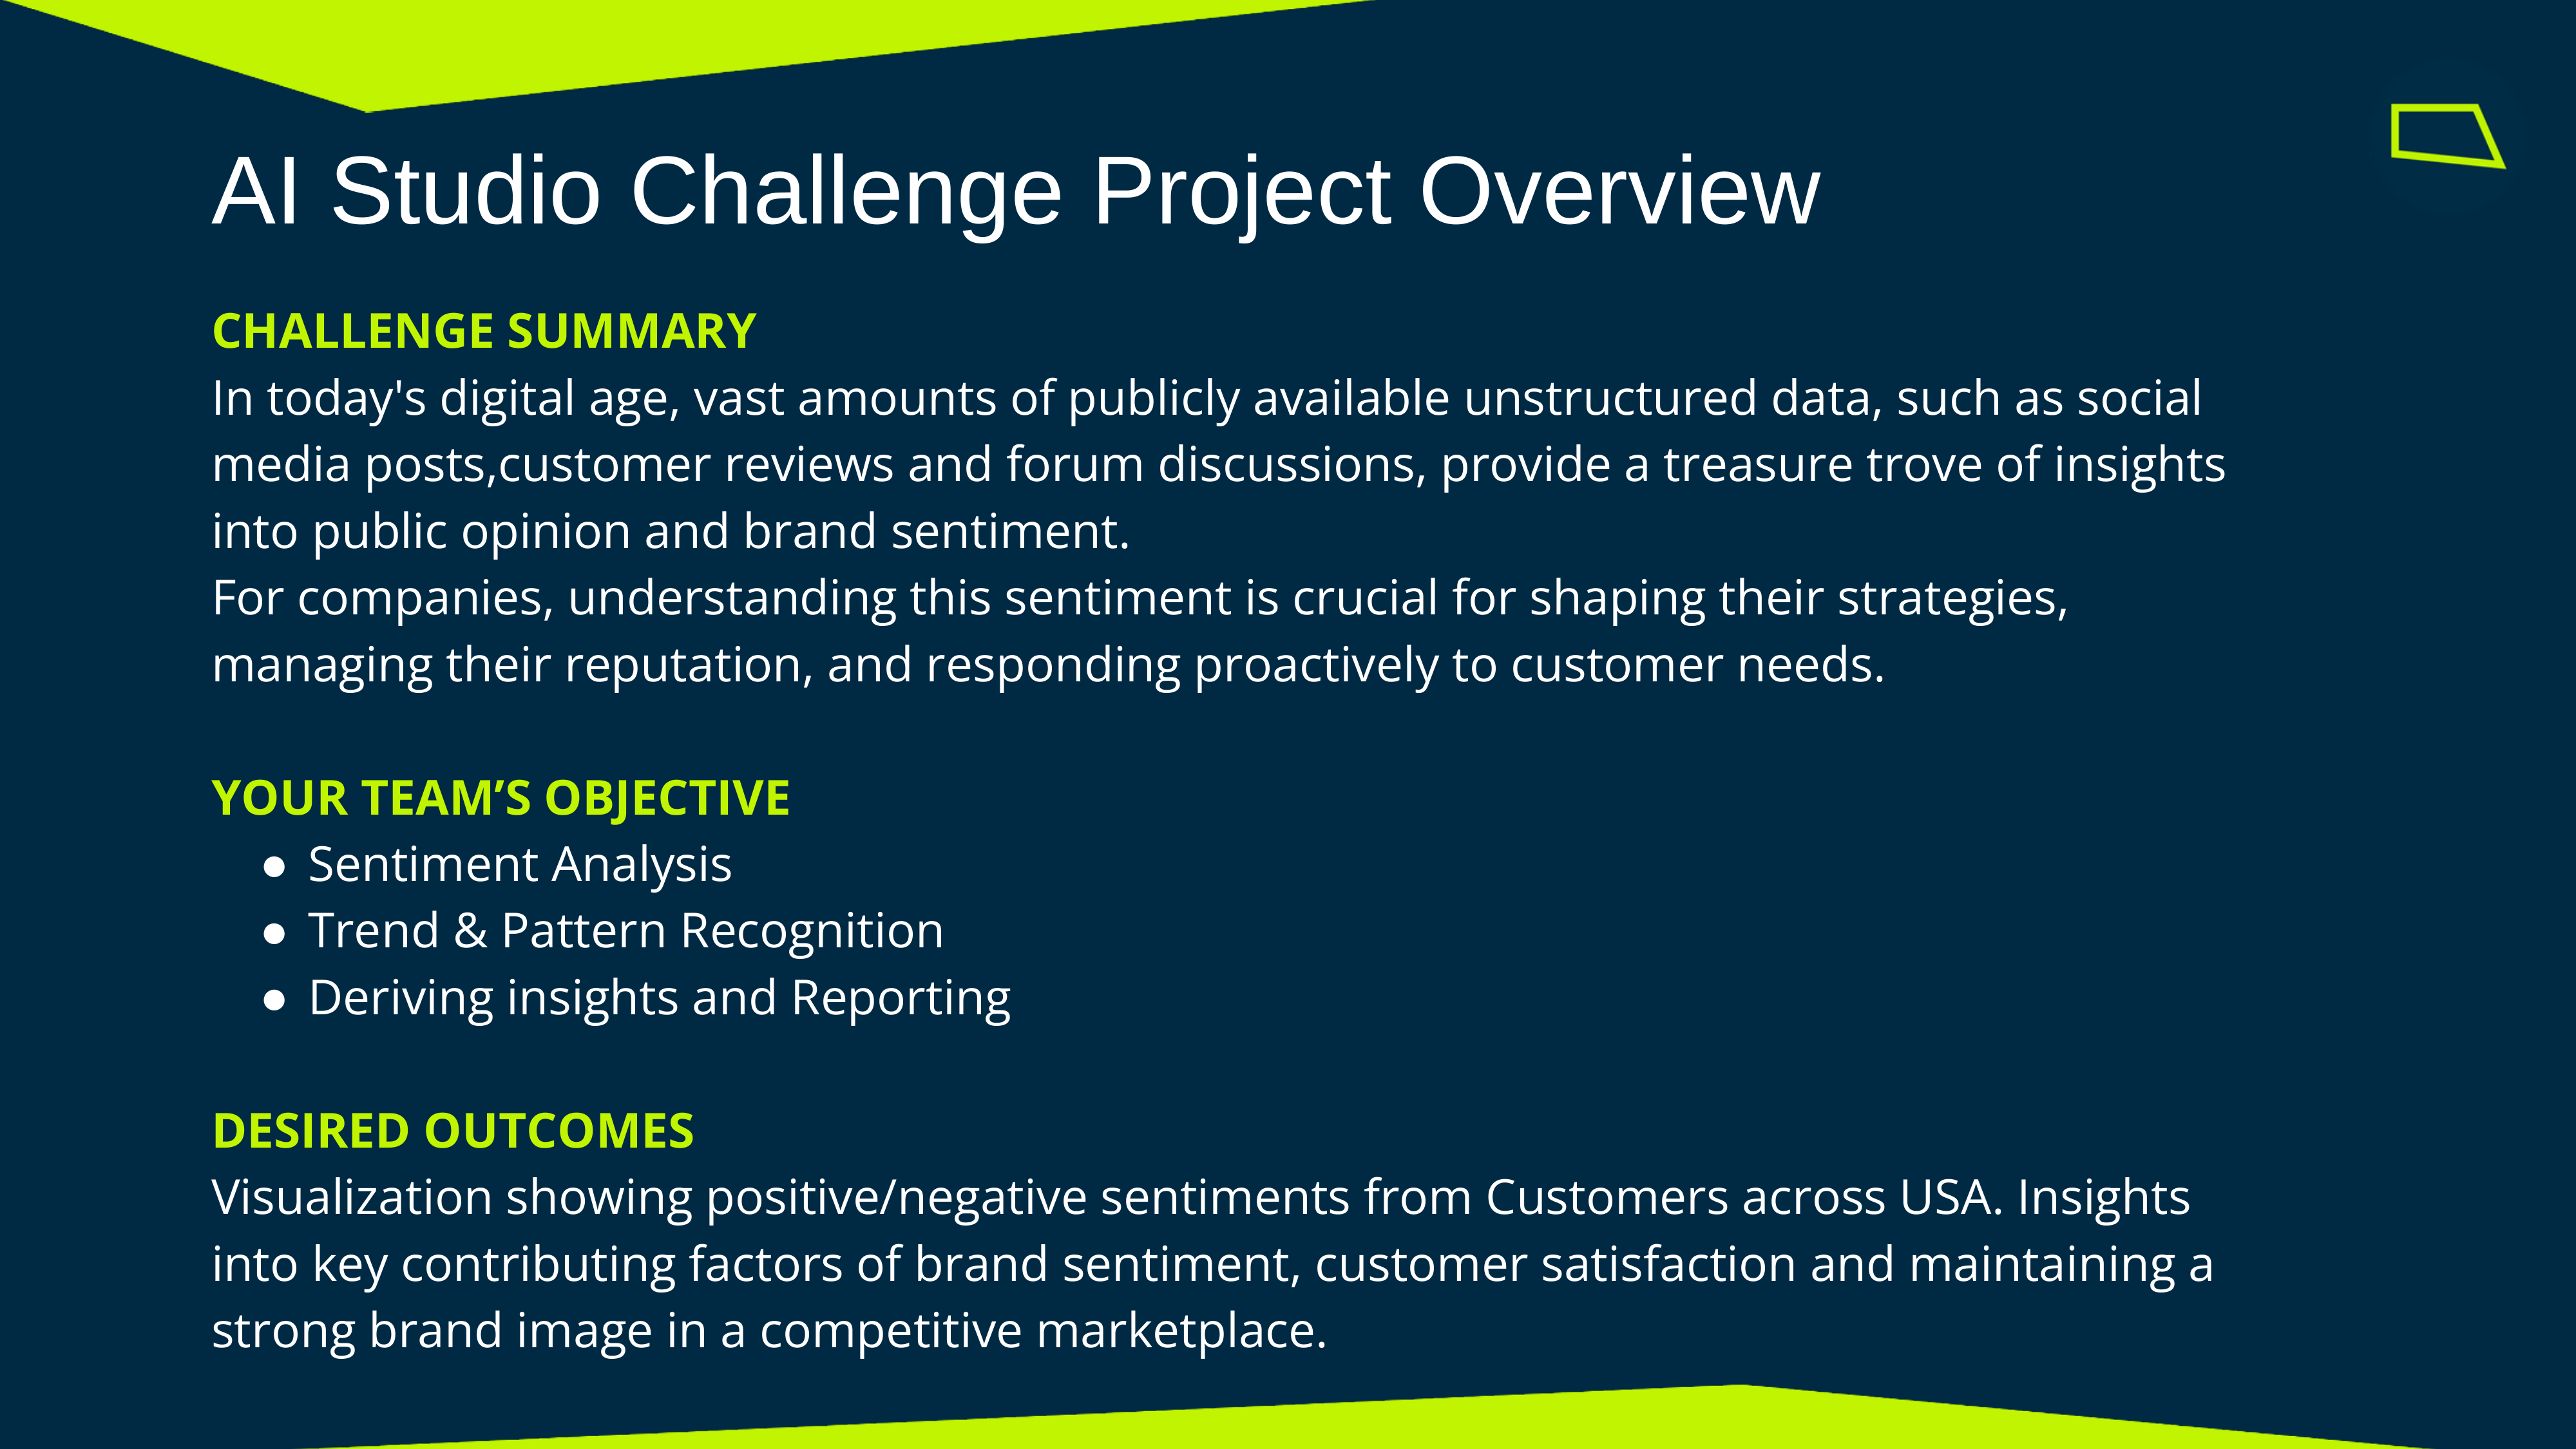

# AI Studio Challenge Project Overview
CHALLENGE SUMMARY
In today's digital age, vast amounts of publicly available unstructured data, such as social media posts,customer reviews and forum discussions, provide a treasure trove of insights into public opinion and brand sentiment.
For companies, understanding this sentiment is crucial for shaping their strategies, managing their reputation, and responding proactively to customer needs.

YOUR TEAM’S OBJECTIVE
Sentiment Analysis
Trend & Pattern Recognition
Deriving insights and Reporting

DESIRED OUTCOMES
Visualization showing positive/negative sentiments from Customers across USA. Insights into key contributing factors of brand sentiment, customer satisfaction and maintaining a strong brand image in a competitive marketplace.